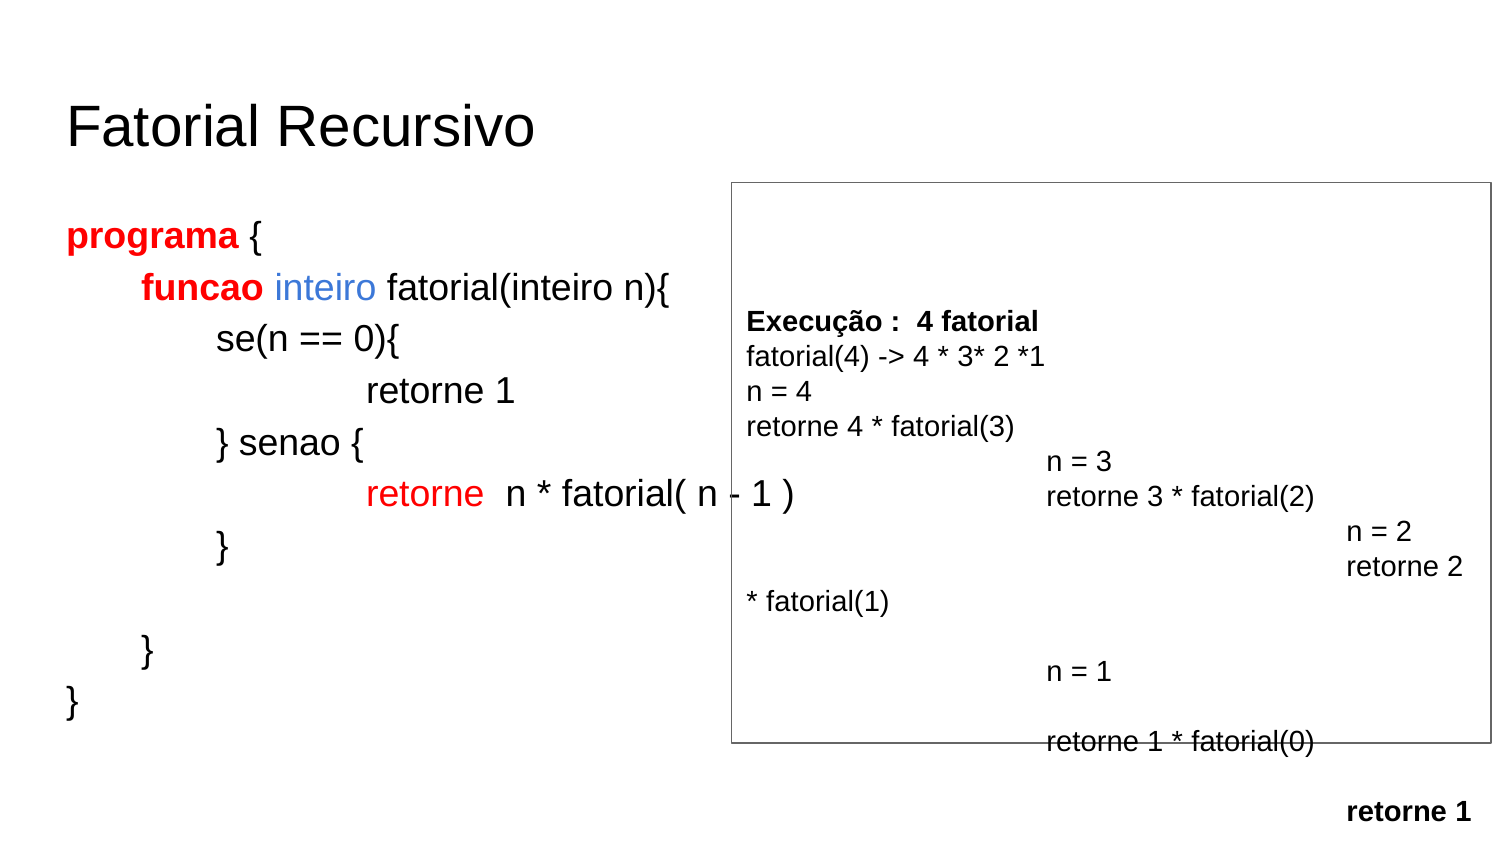

# Fatorial Recursivo

Execução :  4 fatorial
fatorial(4) -> 4 * 3* 2 *1
n = 4
retorne 4 * fatorial(3)
		n = 3
		retorne 3 * fatorial(2)
				n = 2
				retorne 2 * fatorial(1)
						n = 1
						retorne 1 * fatorial(0)
								retorne 1
programa {
funcao inteiro fatorial(inteiro n){
	se(n == 0){
		retorne 1
} senao {
	retorne  n * fatorial( n - 1 )
}

}
}